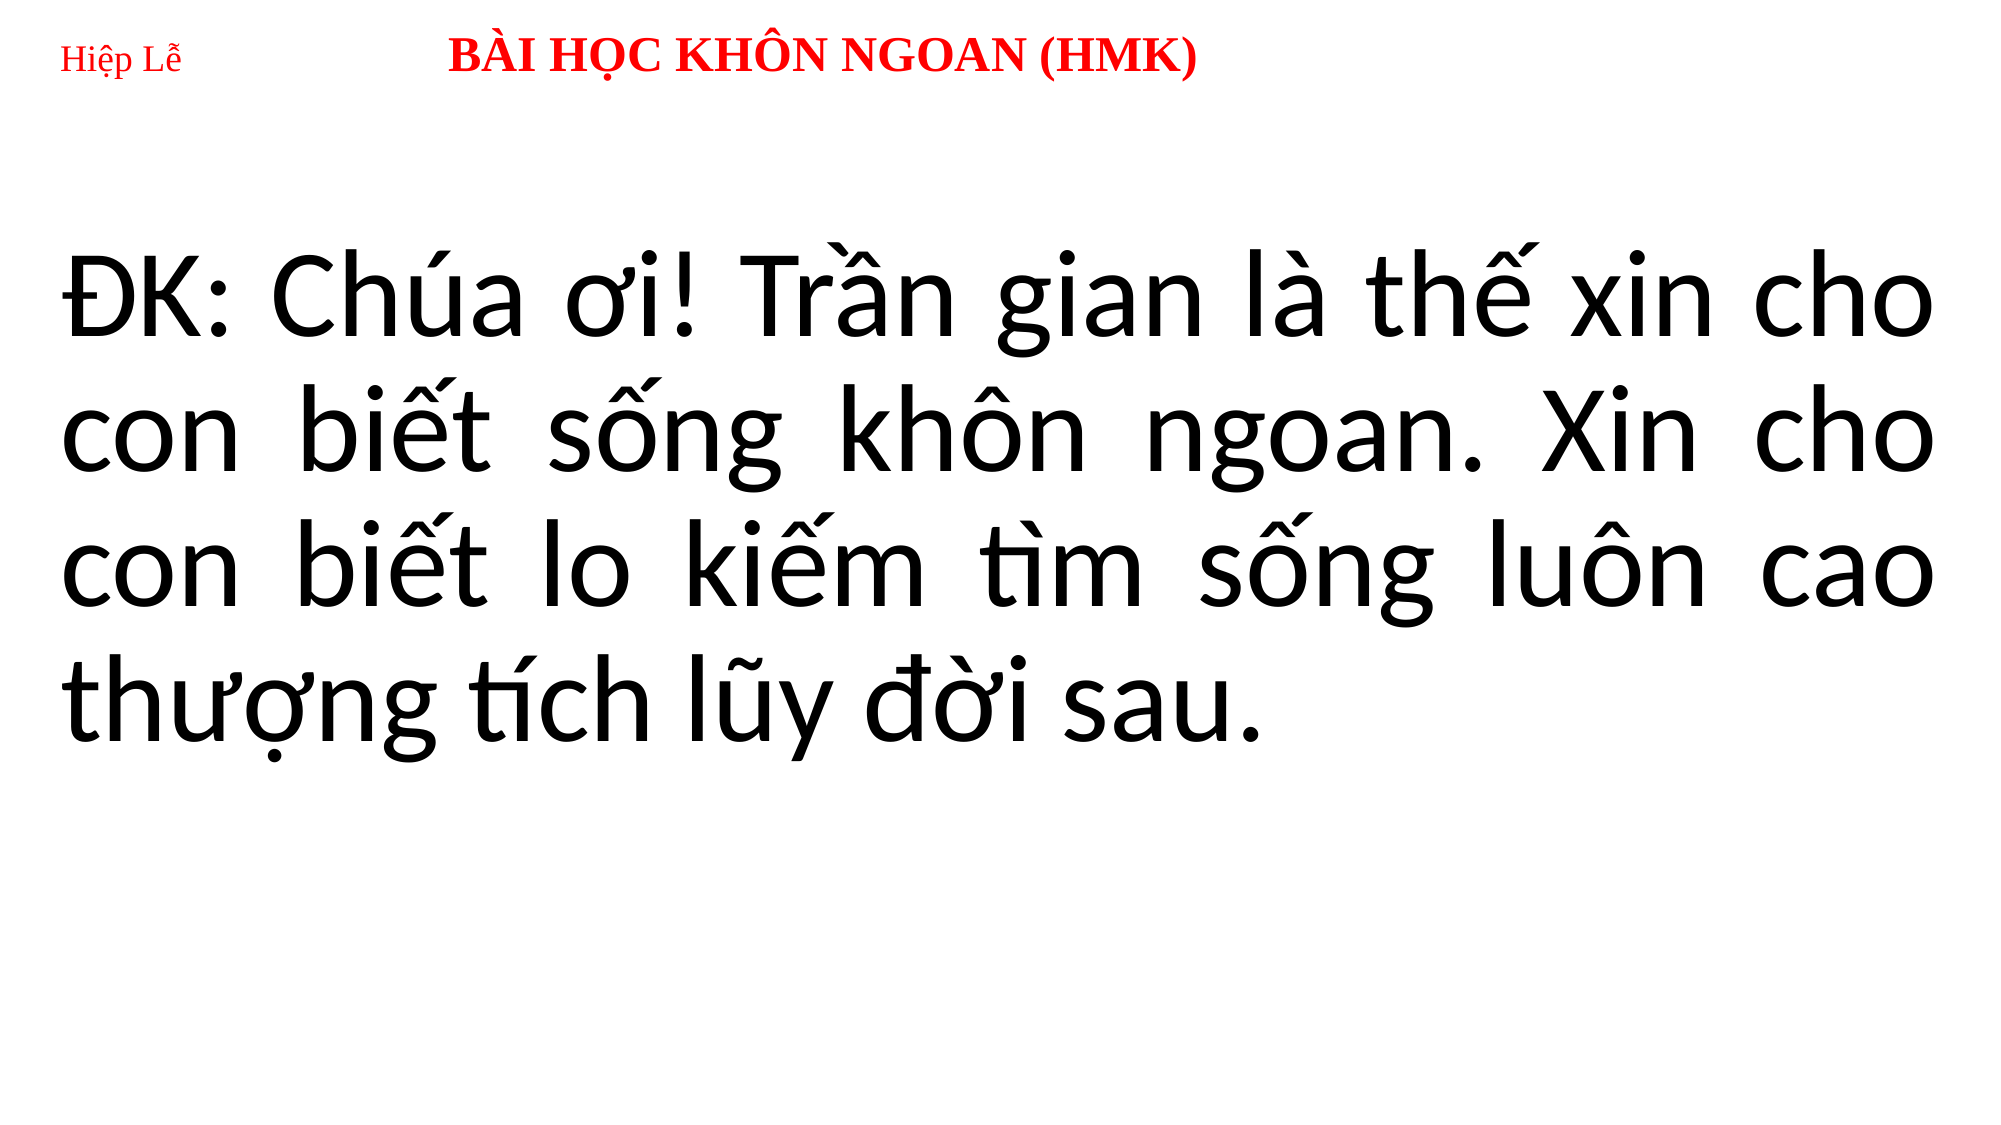

# Hiệp Lễ                            BÀI HỌC KHÔN NGOAN (HMK)
ĐK: Chúa ơi! Trần gian là thế xin cho con biết sống khôn ngoan. Xin cho con biết lo kiếm tìm sống luôn cao thượng tích lũy đời sau.